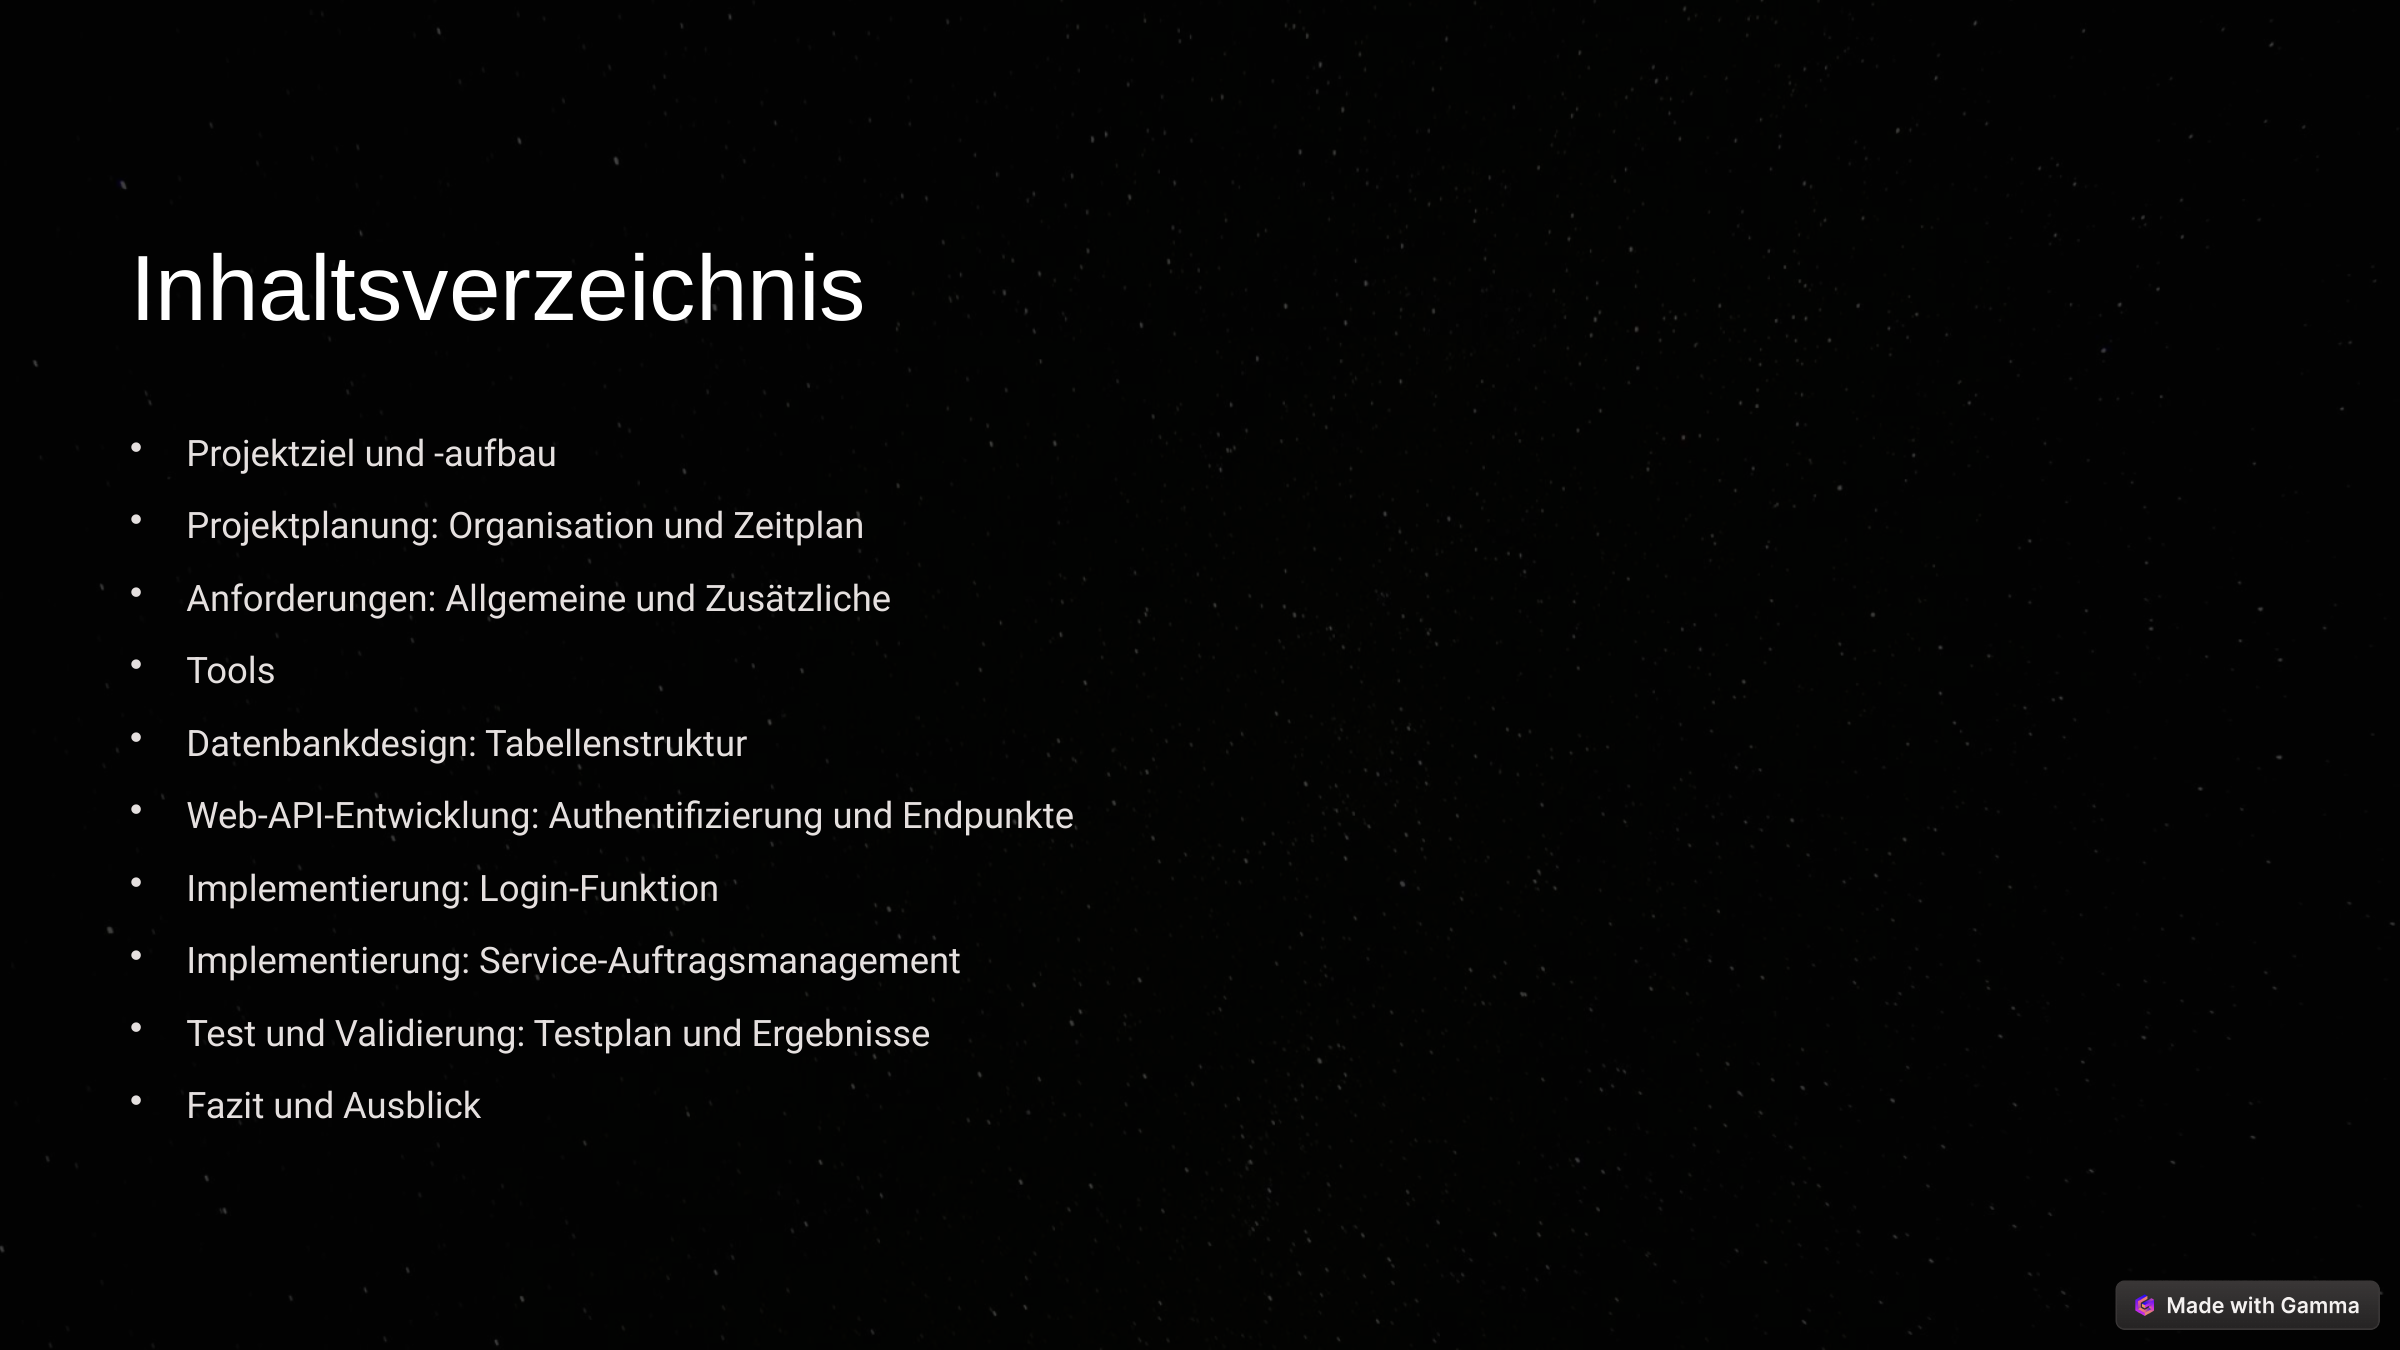

Inhaltsverzeichnis
Projektziel und -aufbau
Projektplanung: Organisation und Zeitplan
Anforderungen: Allgemeine und Zusätzliche
Tools
Datenbankdesign: Tabellenstruktur
Web-API-Entwicklung: Authentifizierung und Endpunkte
Implementierung: Login-Funktion
Implementierung: Service-Auftragsmanagement
Test und Validierung: Testplan und Ergebnisse
Fazit und Ausblick